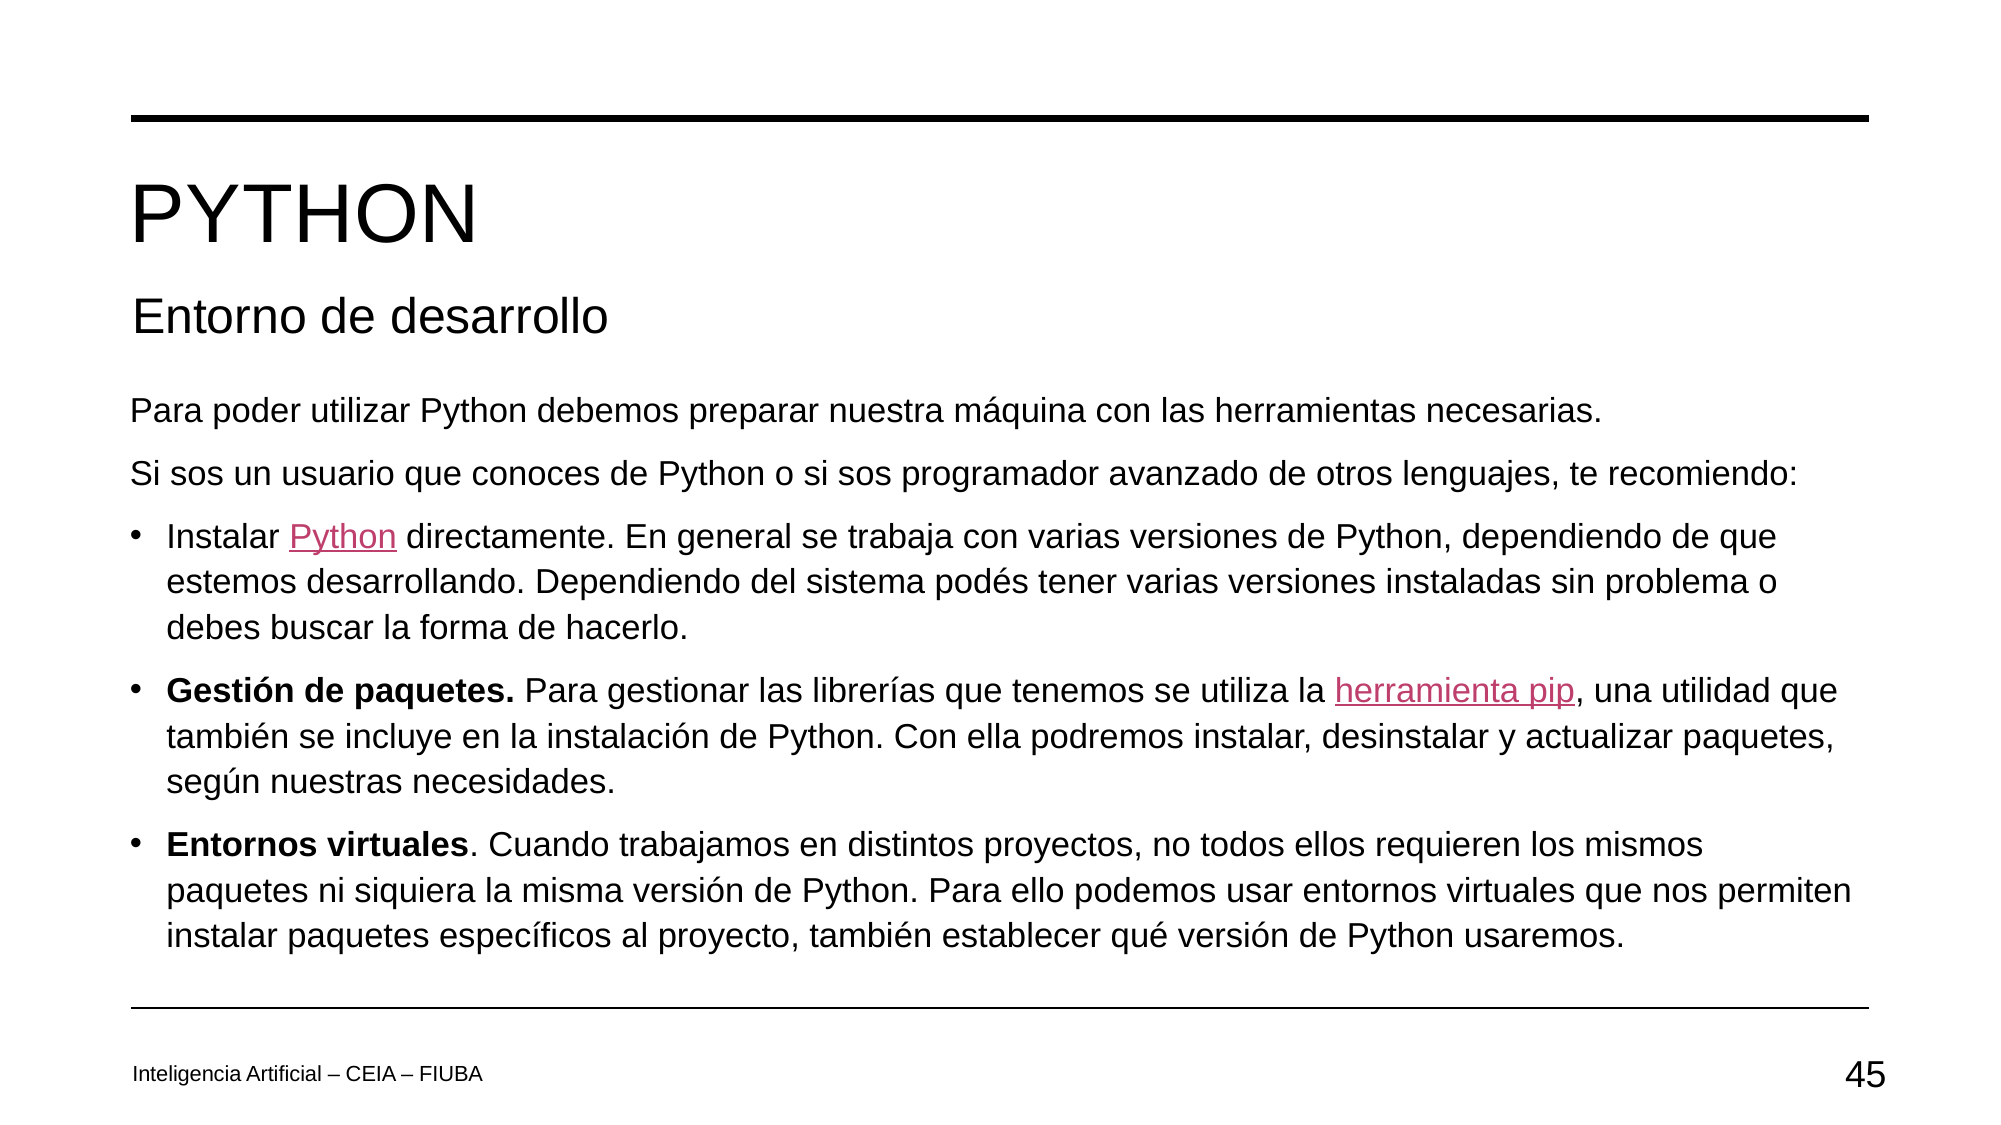

# Python
Entorno de desarrollo
Para poder utilizar Python debemos preparar nuestra máquina con las herramientas necesarias.
Si sos un usuario que conoces de Python o si sos programador avanzado de otros lenguajes, te recomiendo:
Instalar Python directamente. En general se trabaja con varias versiones de Python, dependiendo de que estemos desarrollando. Dependiendo del sistema podés tener varias versiones instaladas sin problema o debes buscar la forma de hacerlo.
Gestión de paquetes. Para gestionar las librerías que tenemos se utiliza la herramienta pip, una utilidad que también se incluye en la instalación de Python. Con ella podremos instalar, desinstalar y actualizar paquetes, según nuestras necesidades.
Entornos virtuales. Cuando trabajamos en distintos proyectos, no todos ellos requieren los mismos paquetes ni siquiera la misma versión de Python. Para ello podemos usar entornos virtuales que nos permiten instalar paquetes específicos al proyecto, también establecer qué versión de Python usaremos.
Inteligencia Artificial – CEIA – FIUBA
45